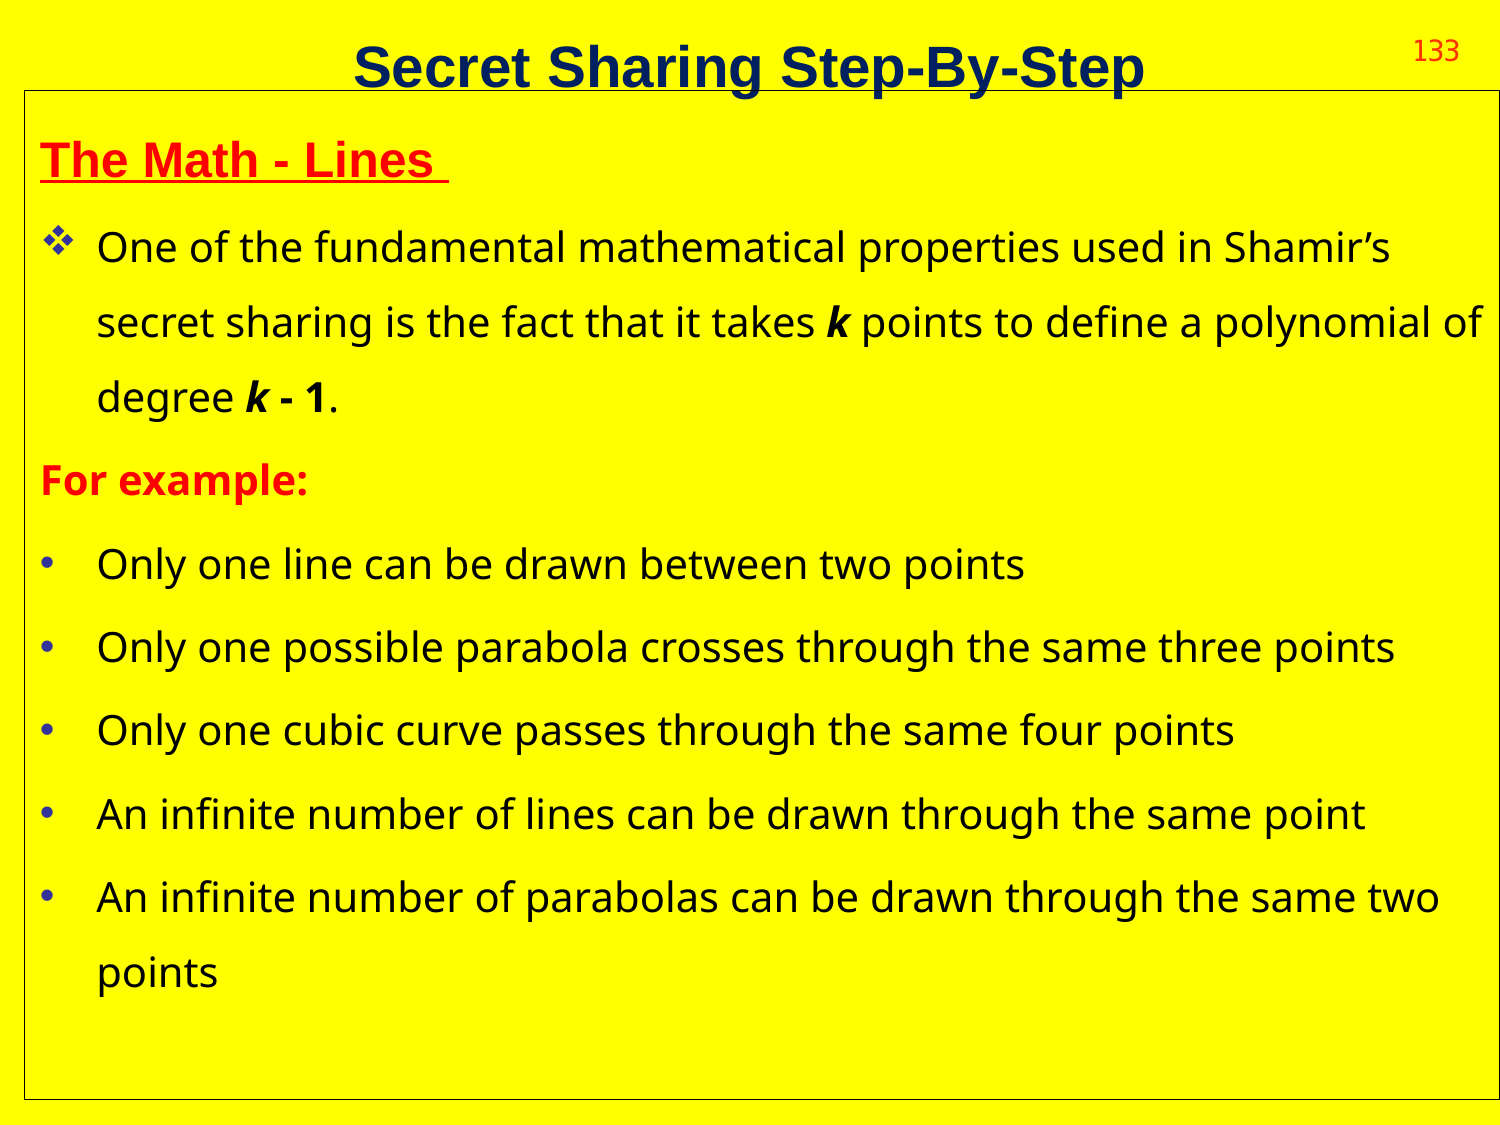

# Secret Sharing Step-By-Step
133
The Math - Lines
One of the fundamental mathematical properties used in Shamir’s secret sharing is the fact that it takes k points to define a polynomial of degree k - 1.
For example:
Only one line can be drawn between two points
Only one possible parabola crosses through the same three points
Only one cubic curve passes through the same four points
An infinite number of lines can be drawn through the same point
An infinite number of parabolas can be drawn through the same two points